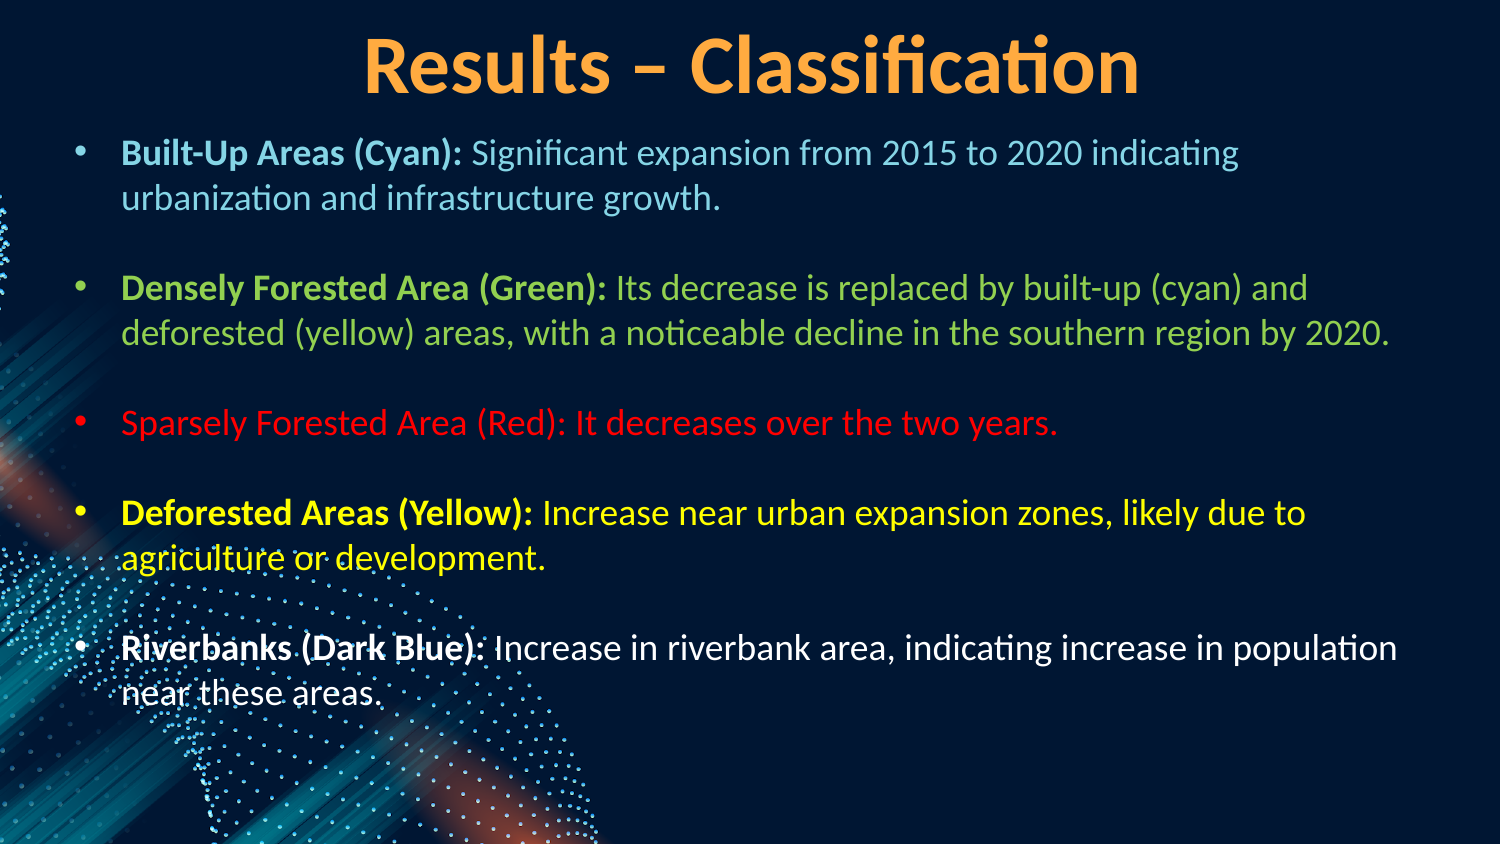

Results – Classification

Built-Up Areas (Cyan): Significant expansion from 2015 to 2020 indicating urbanization and infrastructure growth.

Densely Forested Area (Green): Its decrease is replaced by built-up (cyan) and deforested (yellow) areas, with a noticeable decline in the southern region by 2020.

Sparsely Forested Area (Red): It decreases over the two years.

Deforested Areas (Yellow): Increase near urban expansion zones, likely due to agriculture or development.

Riverbanks (Dark Blue): Increase in riverbank area, indicating increase in population near these areas.